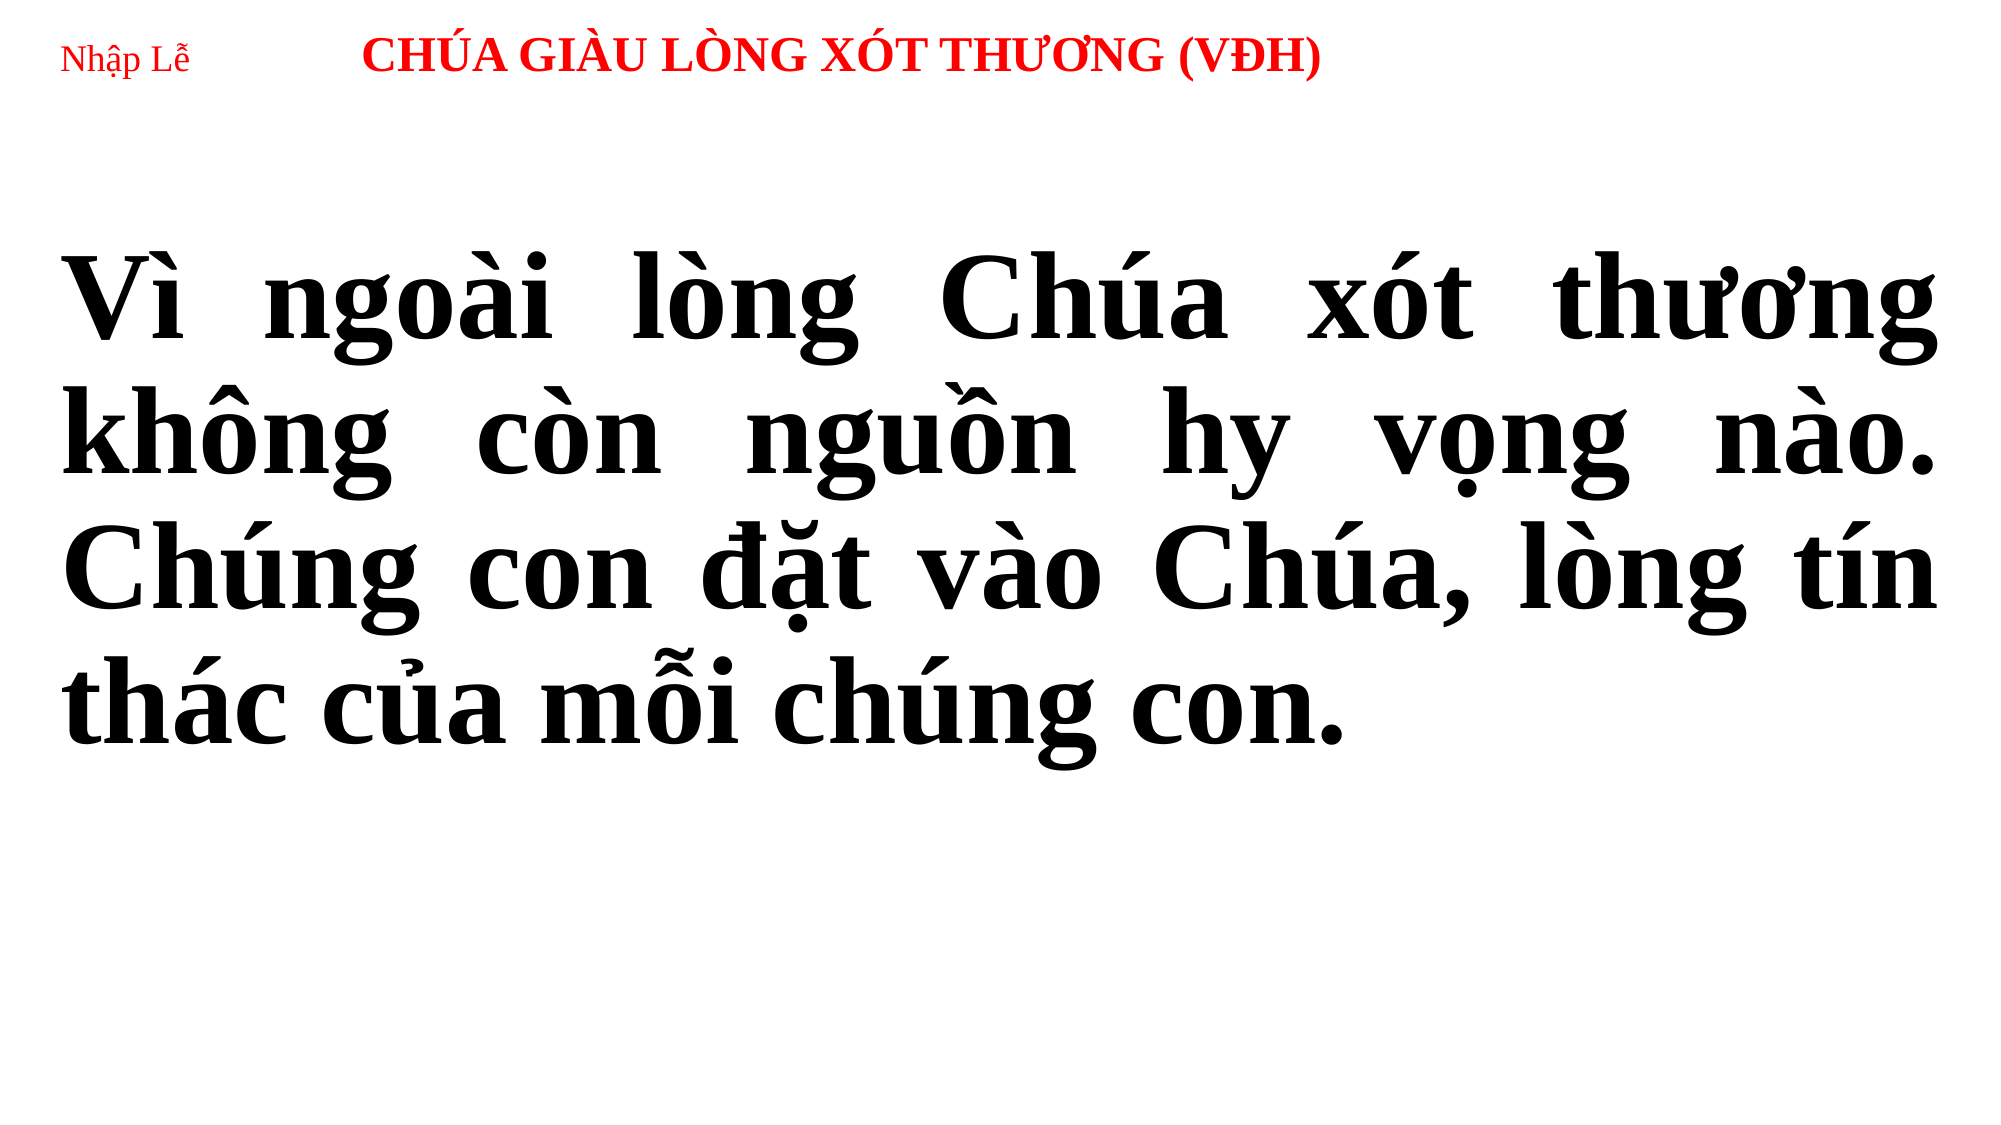

# Nhập Lễ                  CHÚA GIÀU LÒNG XÓT THƯƠNG (VĐH)
Vì ngoài lòng Chúa xót thương không còn nguồn hy vọng nào. Chúng con đặt vào Chúa, lòng tín thác của mỗi chúng con.